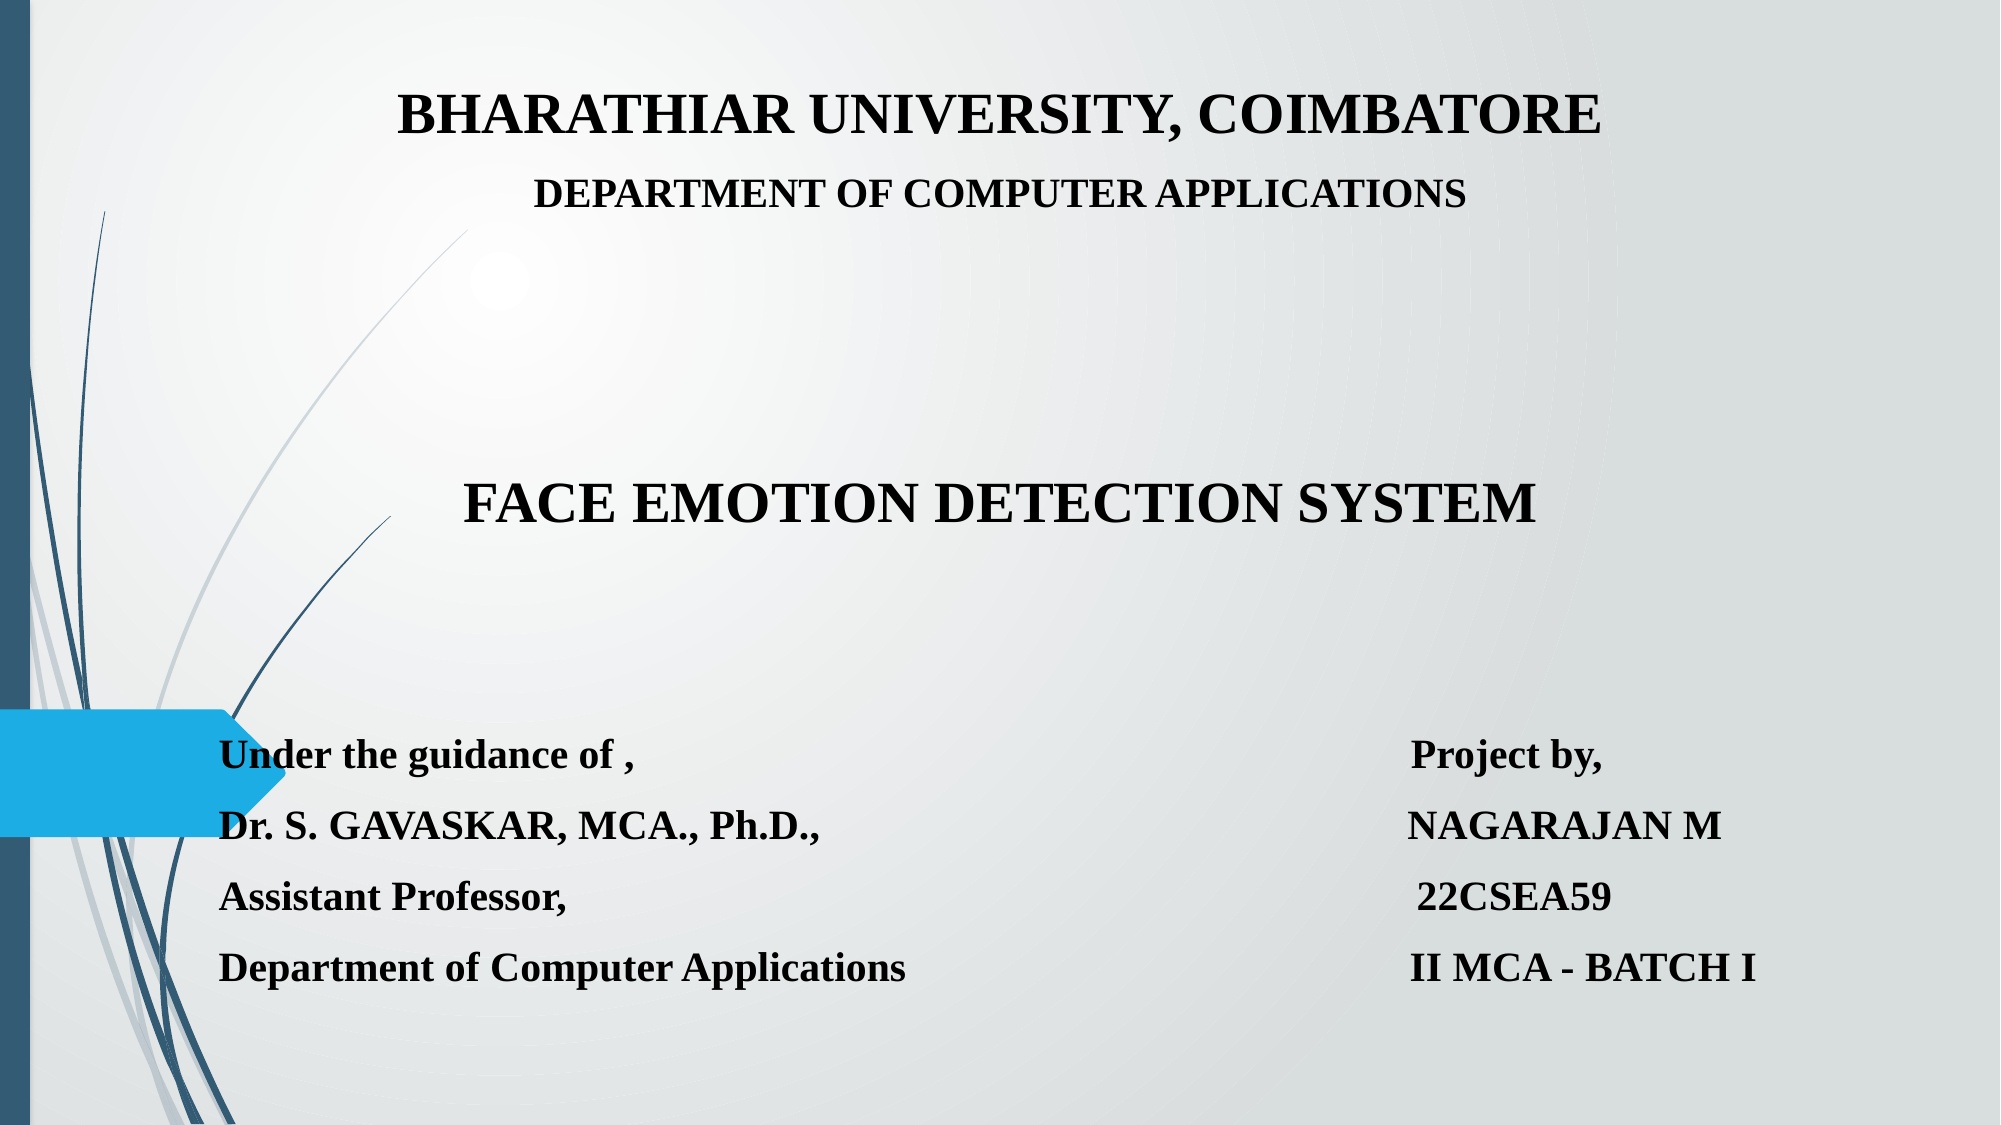

BHARATHIAR UNIVERSITY, COIMBATORE
DEPARTMENT OF COMPUTER APPLICATIONS

FACE EMOTION DETECTION SYSTEM

          Under the guidance of ,                                                                          Project by,
          Dr. S. GAVASKAR, MCA., Ph.D.,                                                        NAGARAJAN M
          Assistant Professor,                                                                                 22CSEA59
          Department of Computer Applications                                                II MCA - BATCH I